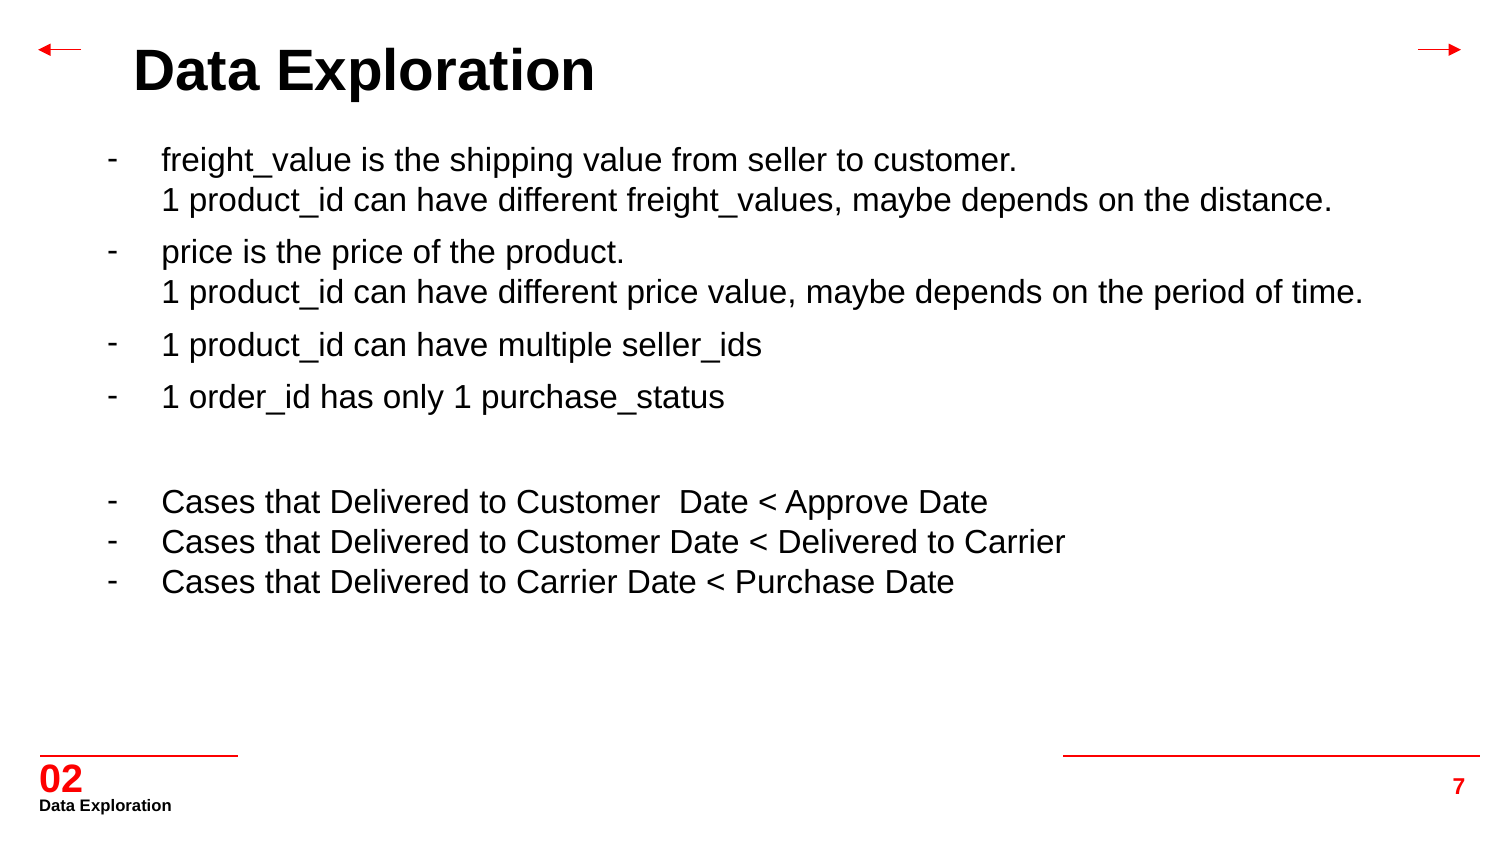

Data Exploration
freight_value is the shipping value from seller to customer.
1 product_id can have different freight_values, maybe depends on the distance.
price is the price of the product.
1 product_id can have different price value, maybe depends on the period of time.
1 product_id can have multiple seller_ids
1 order_id has only 1 purchase_status

Cases that Delivered to Customer  Date < Approve Date
Cases that Delivered to Customer Date < Delivered to Carrier
Cases that Delivered to Carrier Date < Purchase Date

02
# Data Exploration